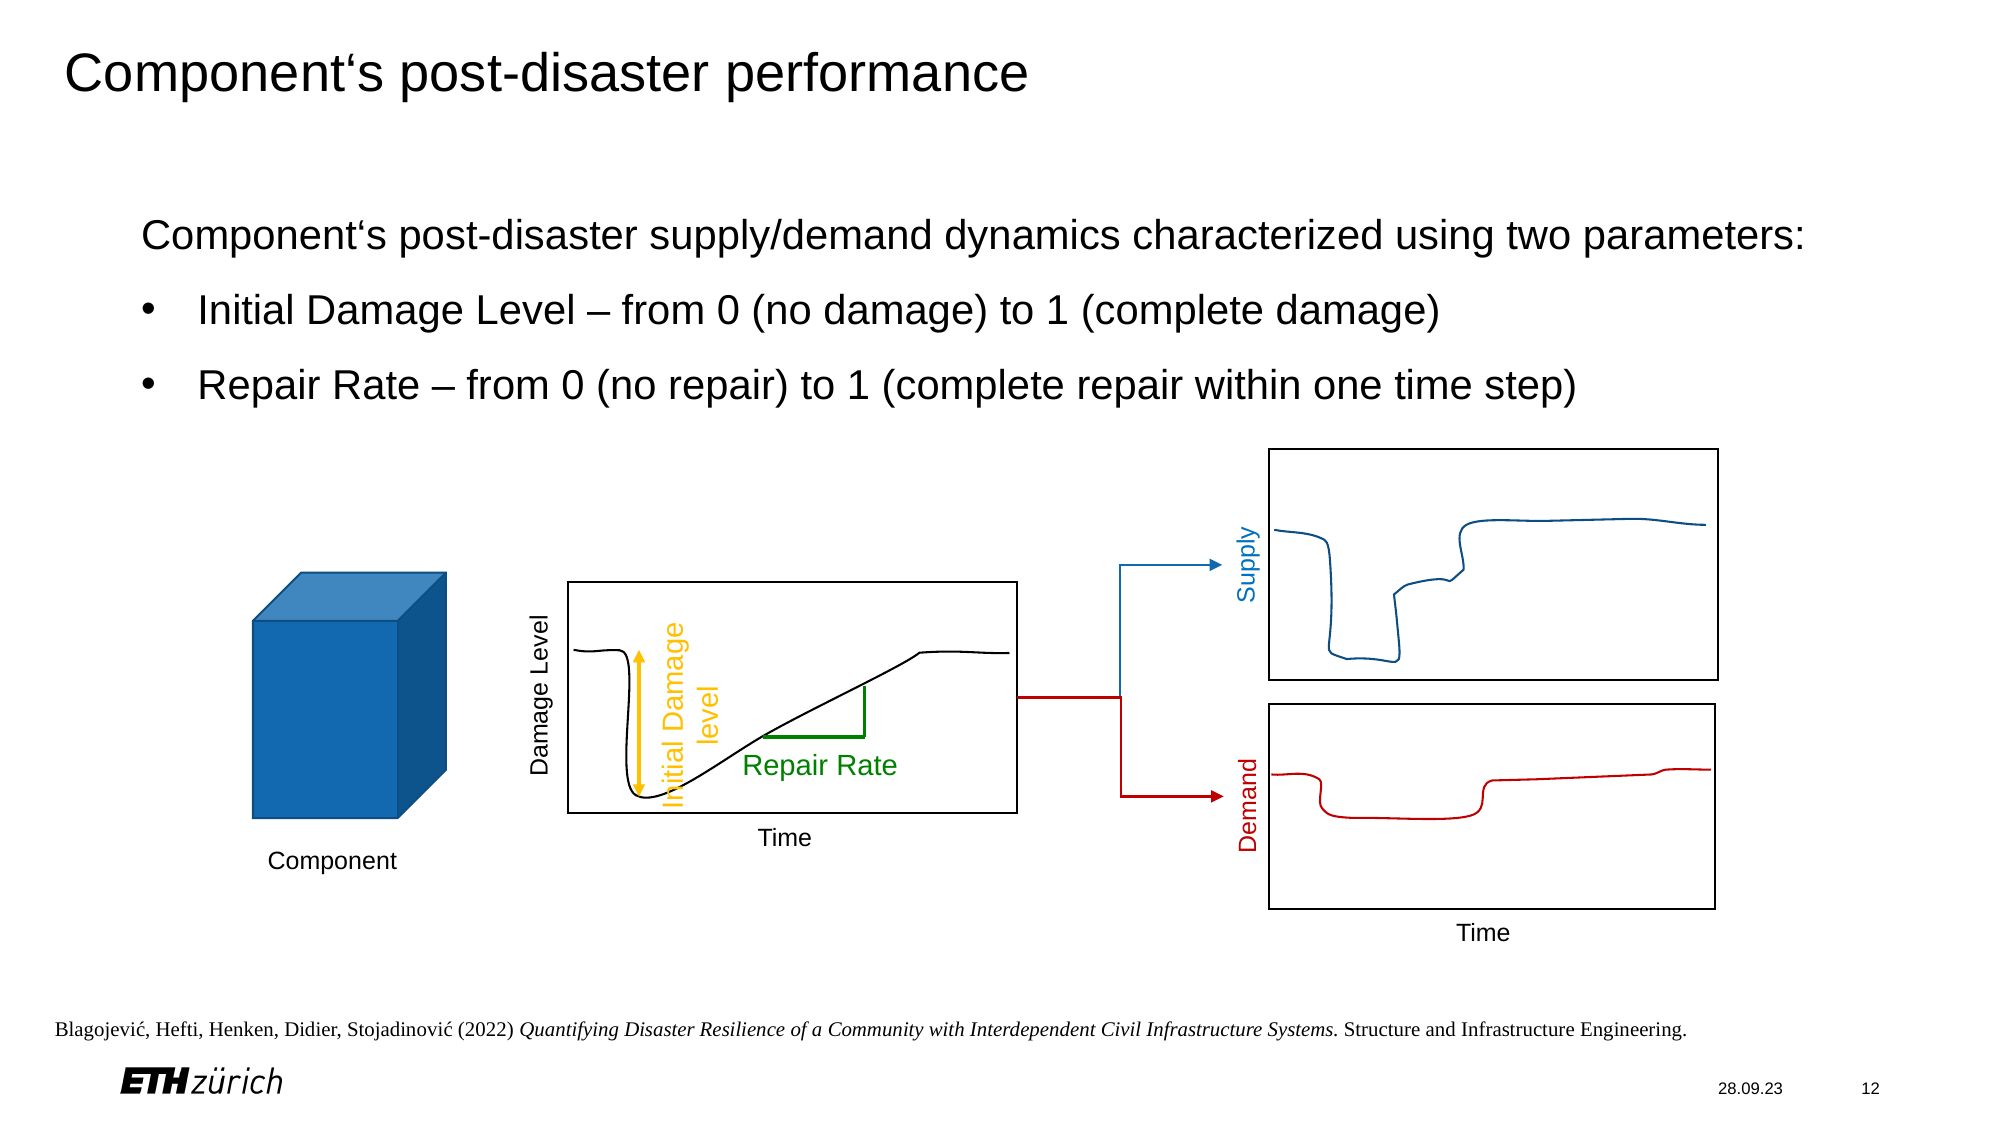

# Component‘s post-disaster performance
Component‘s post-disaster supply/demand dynamics characterized using two parameters:
Initial Damage Level – from 0 (no damage) to 1 (complete damage)
Repair Rate – from 0 (no repair) to 1 (complete repair within one time step)

Supply

Damage Level
Initial Damage level

Repair Rate

Demand
Time
Component
Time
Blagojević, Hefti, Henken, Didier, Stojadinović (2022) Quantifying Disaster Resilience of a Community with Interdependent Civil Infrastructure Systems. Structure and Infrastructure Engineering.
28.09.23
12